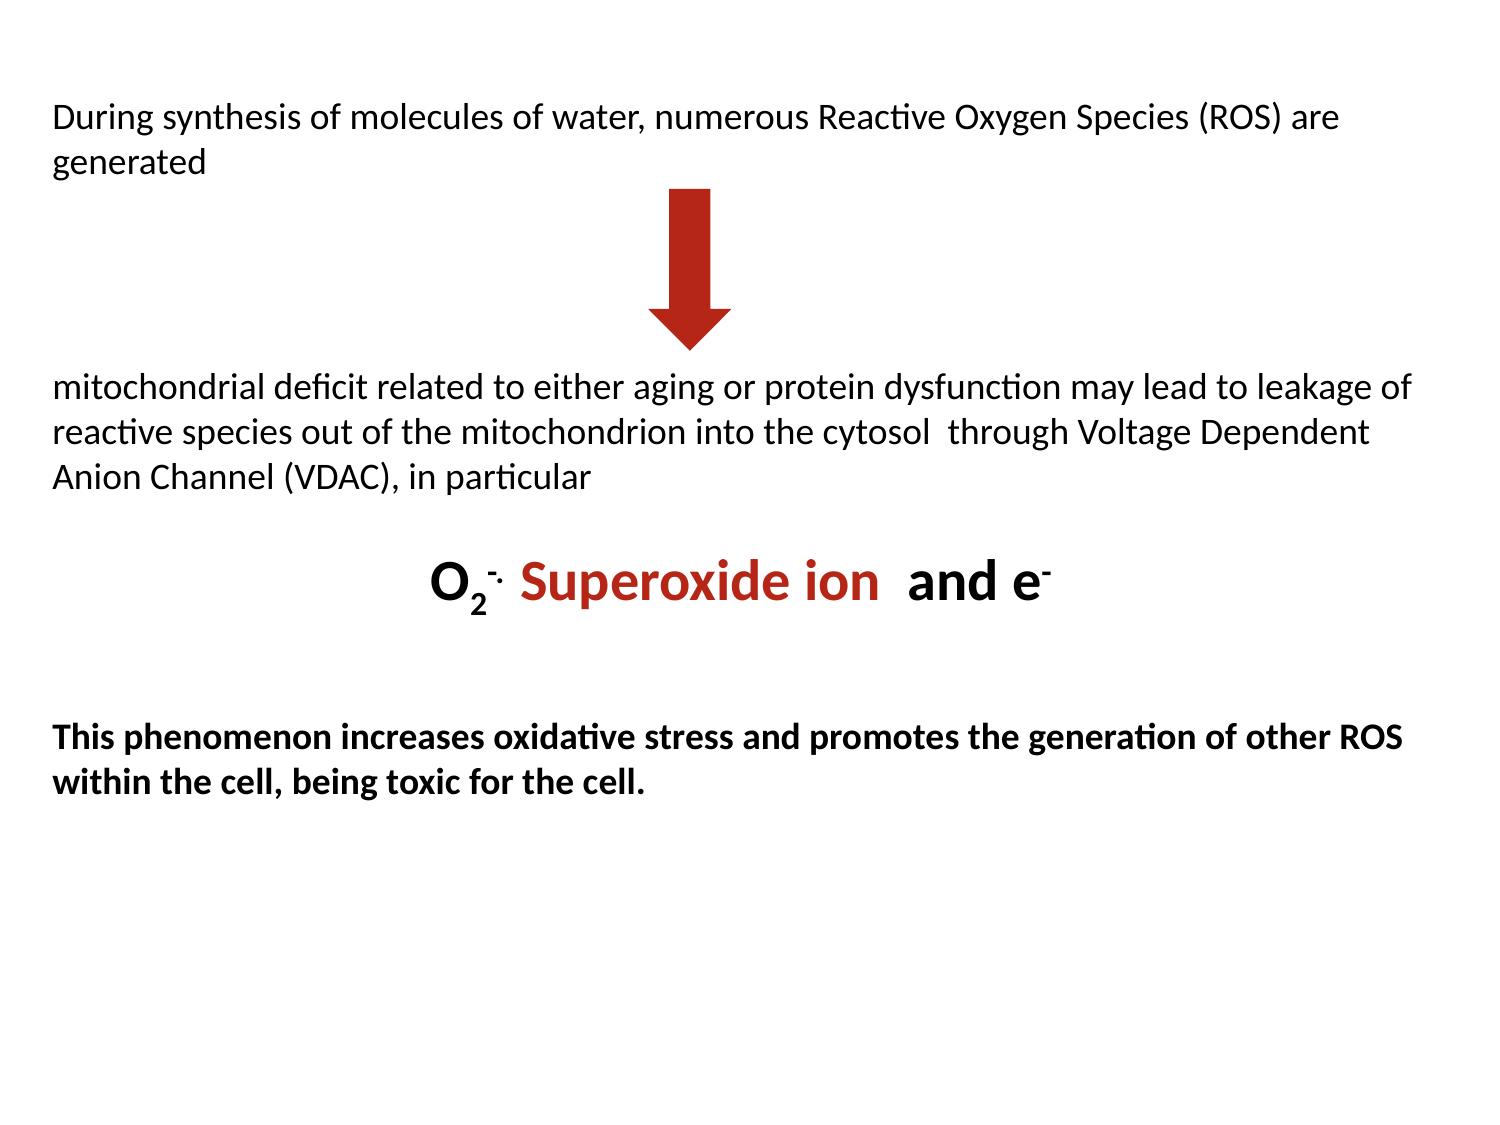

During synthesis of molecules of water, numerous Reactive Oxygen Species (ROS) are generated

mitochondrial deficit related to either aging or protein dysfunction may lead to leakage of reactive species out of the mitochondrion into the cytosol  through Voltage Dependent Anion Channel (VDAC), in particular

O2-.  Superoxide ion  and e-

This phenomenon increases oxidative stress and promotes the generation of other ROS within the cell, being toxic for the cell.